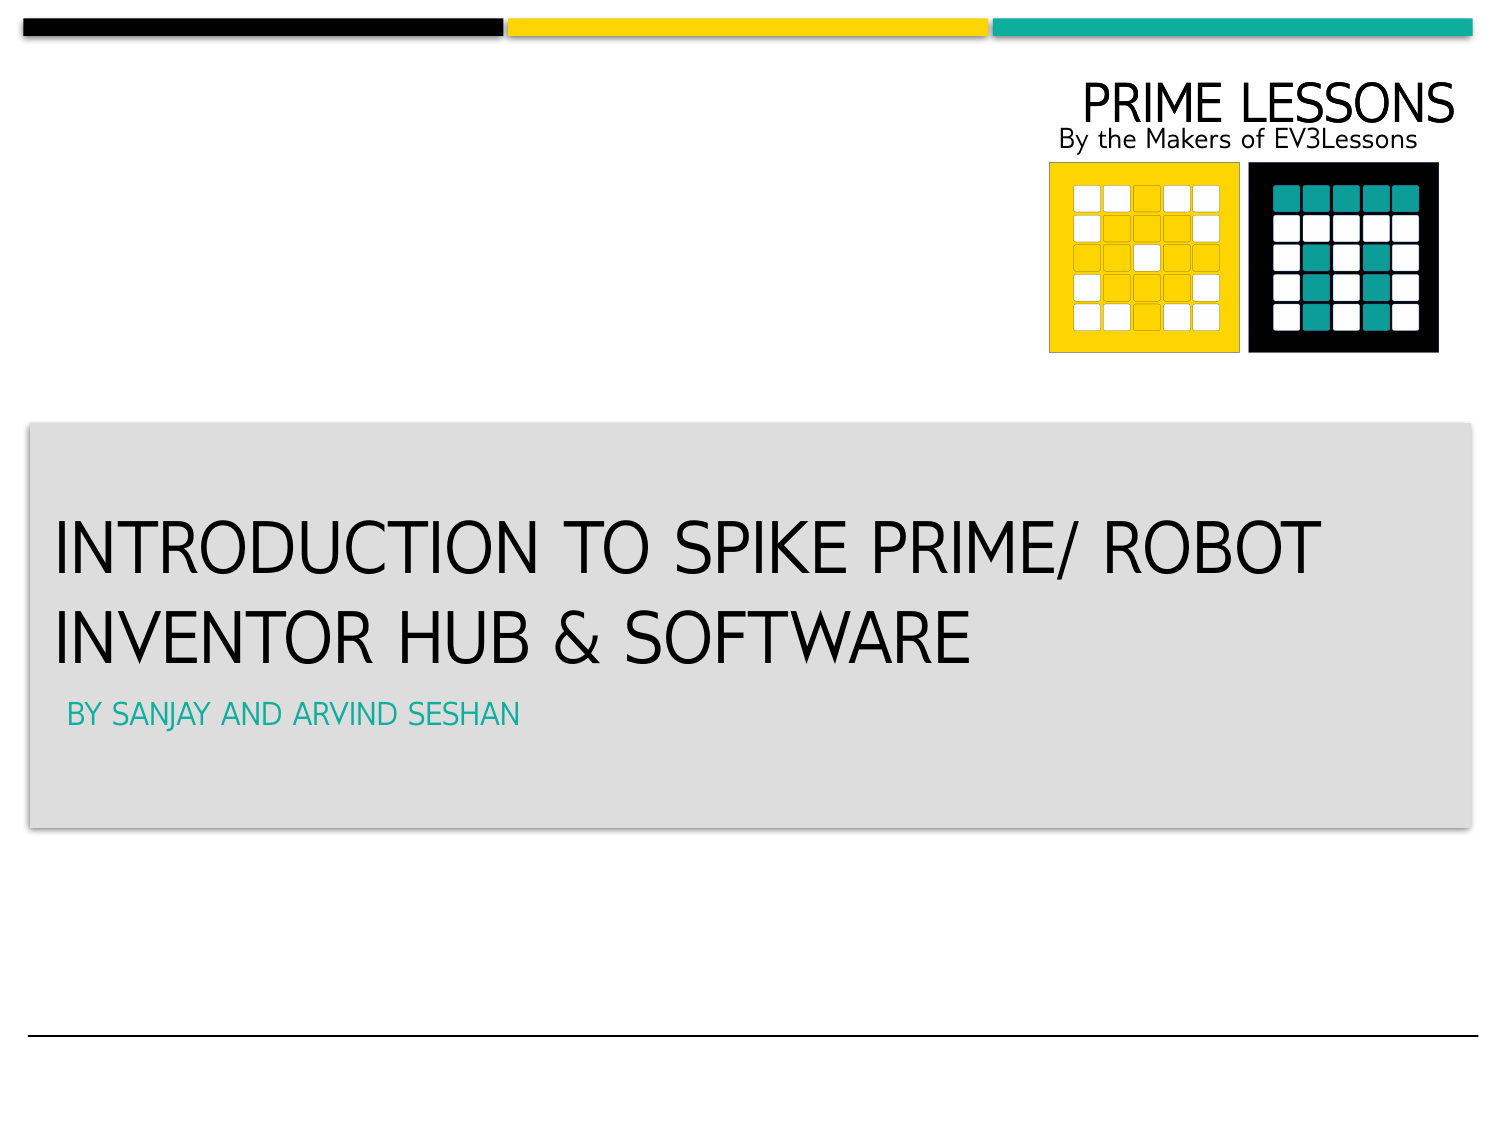

# Introduction to SPIKE PRIME/ ROBOT INVENTOR HUB & software
BY SANJAY AND ARVIND SESHAN